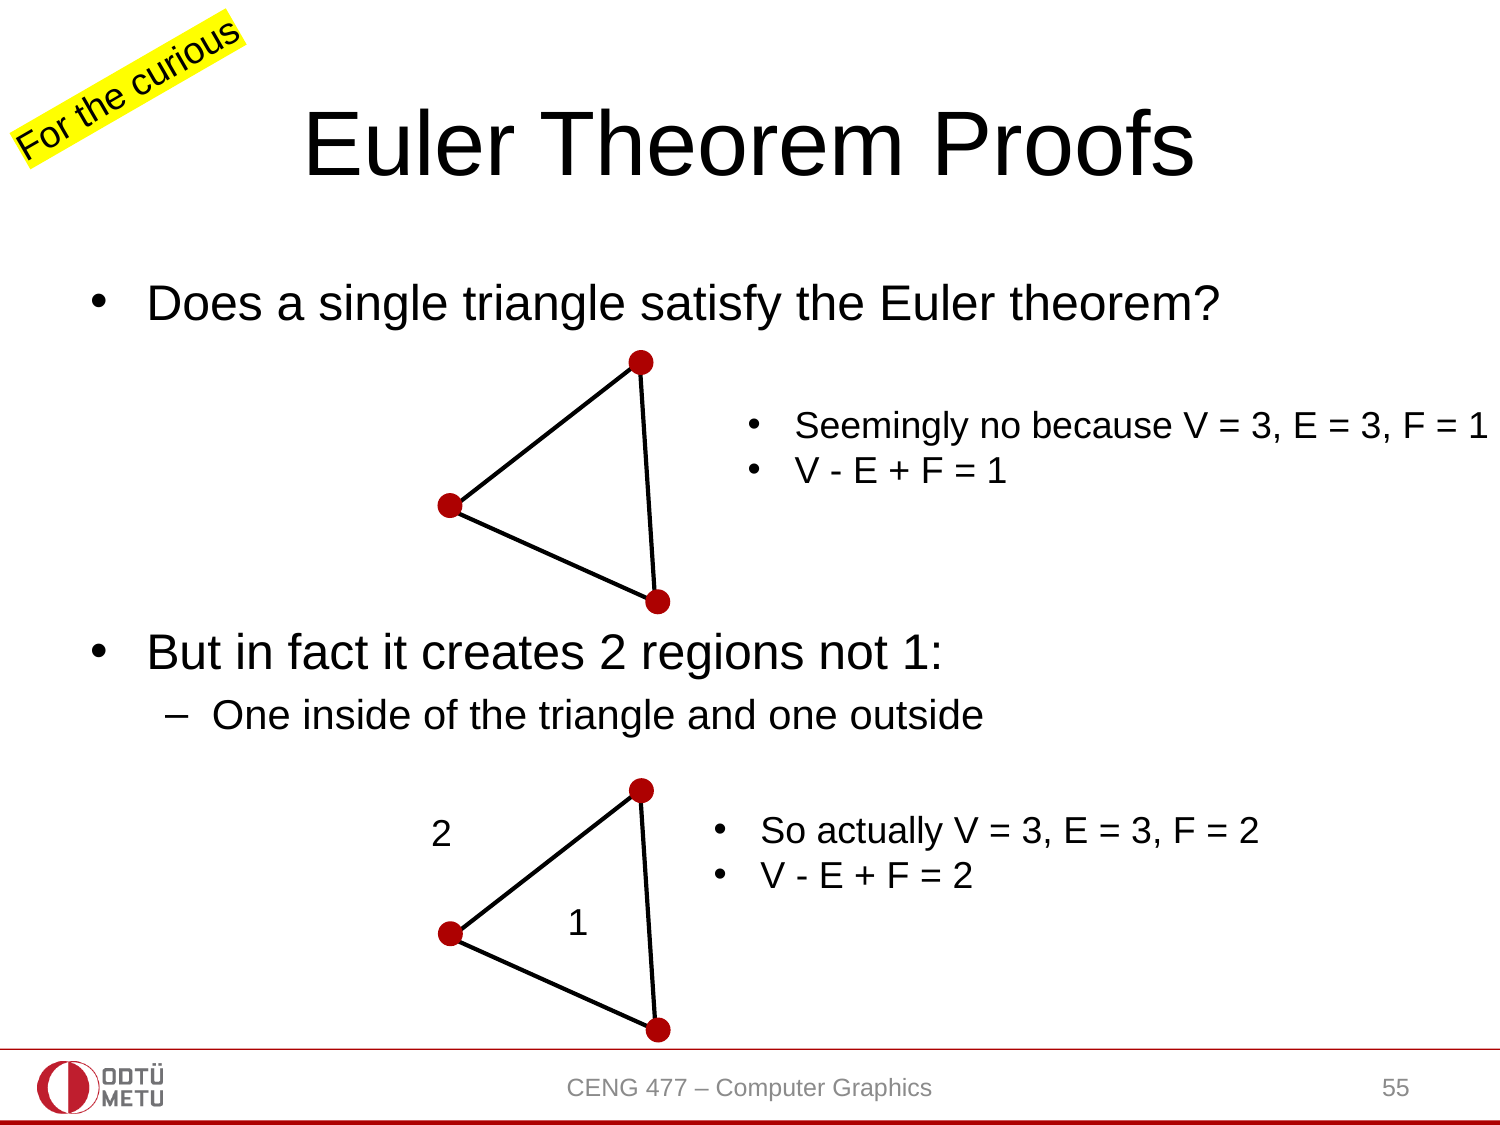

# Euler Theorem Proofs
For the curious
Does a single triangle satisfy the Euler theorem?

But in fact it creates 2 regions not 1:
One inside of the triangle and one outside

Seemingly no because V = 3, E = 3, F = 1
V - E + F = 1

So actually V = 3, E = 3, F = 2
V - E + F = 2
2
1
CENG 477 – Computer Graphics
55